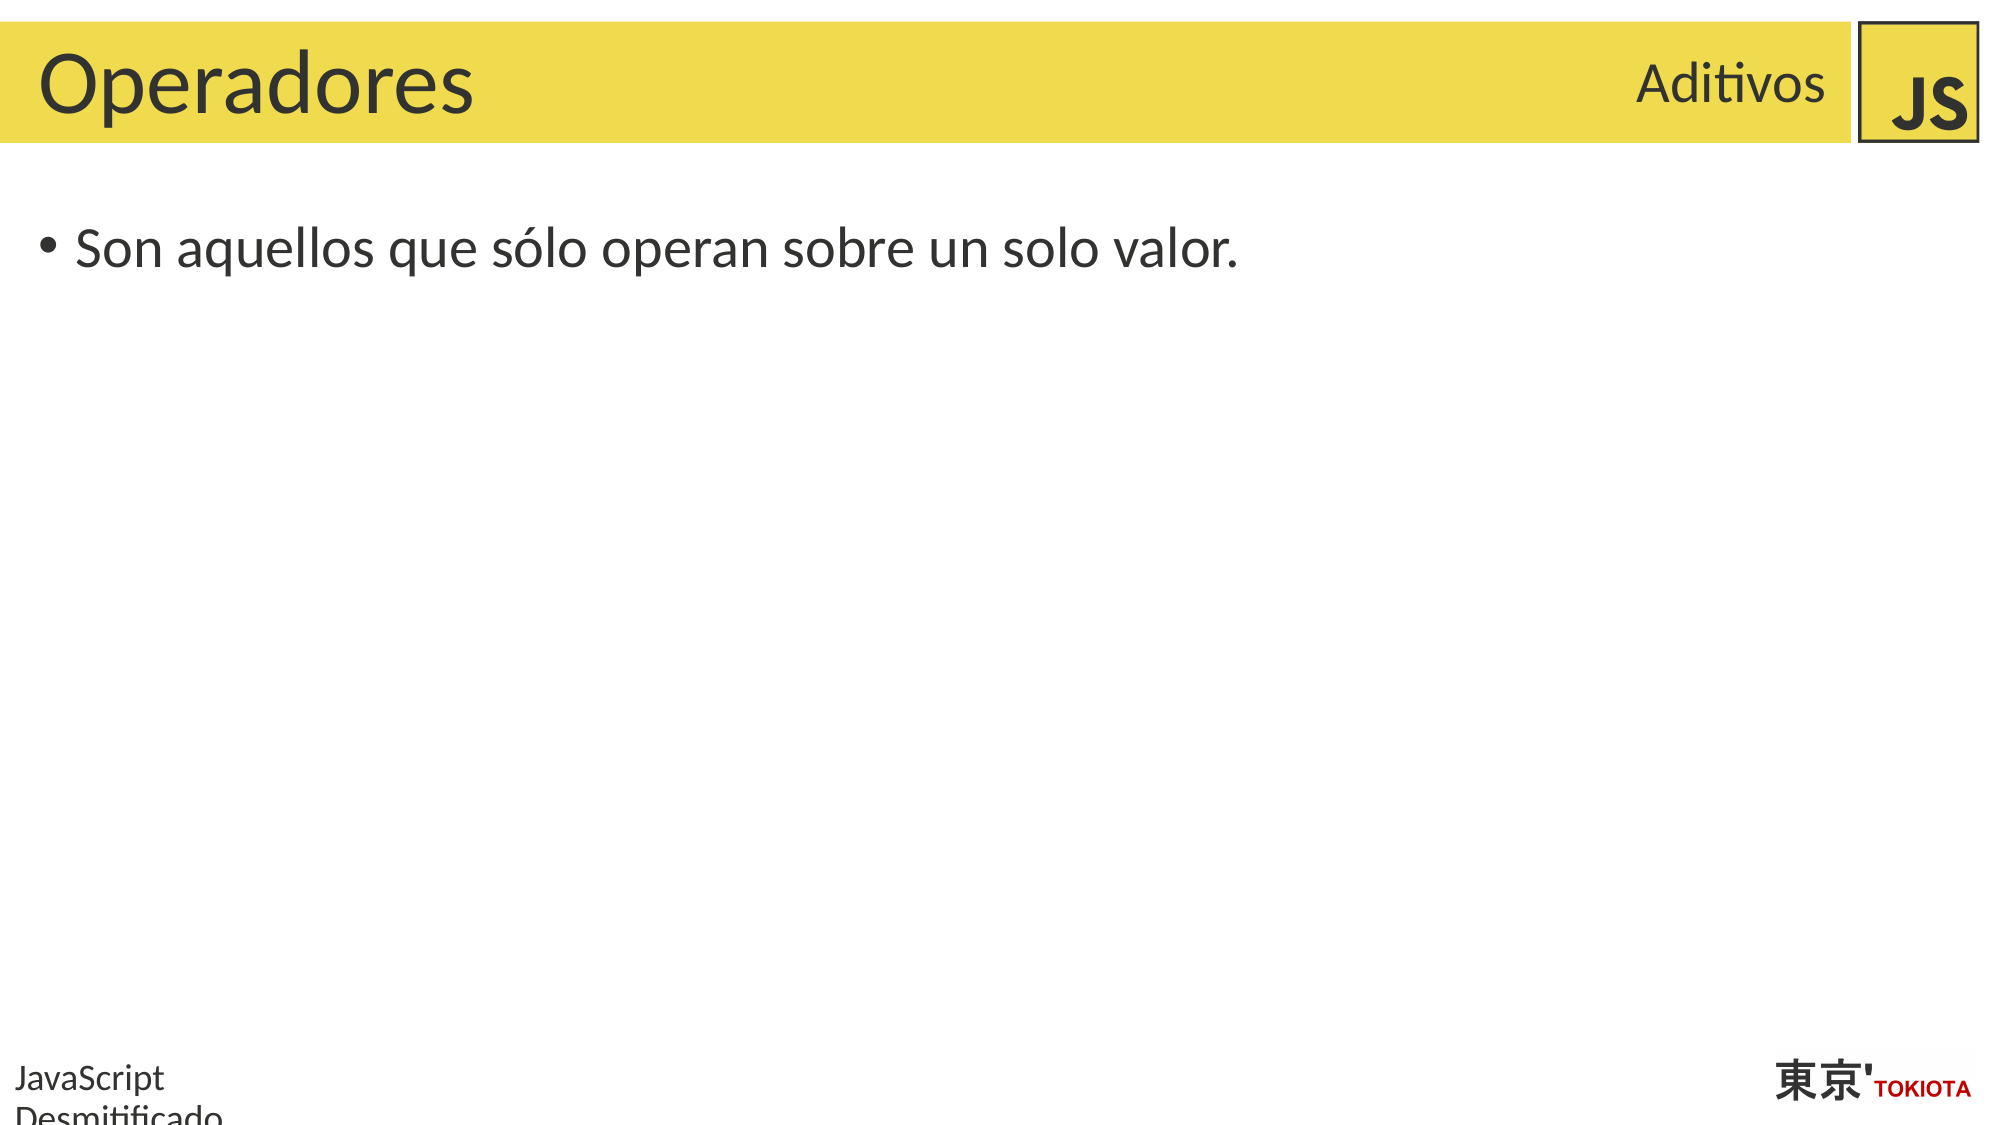

# Operadores
Aditivos
Son aquellos que sólo operan sobre un solo valor.